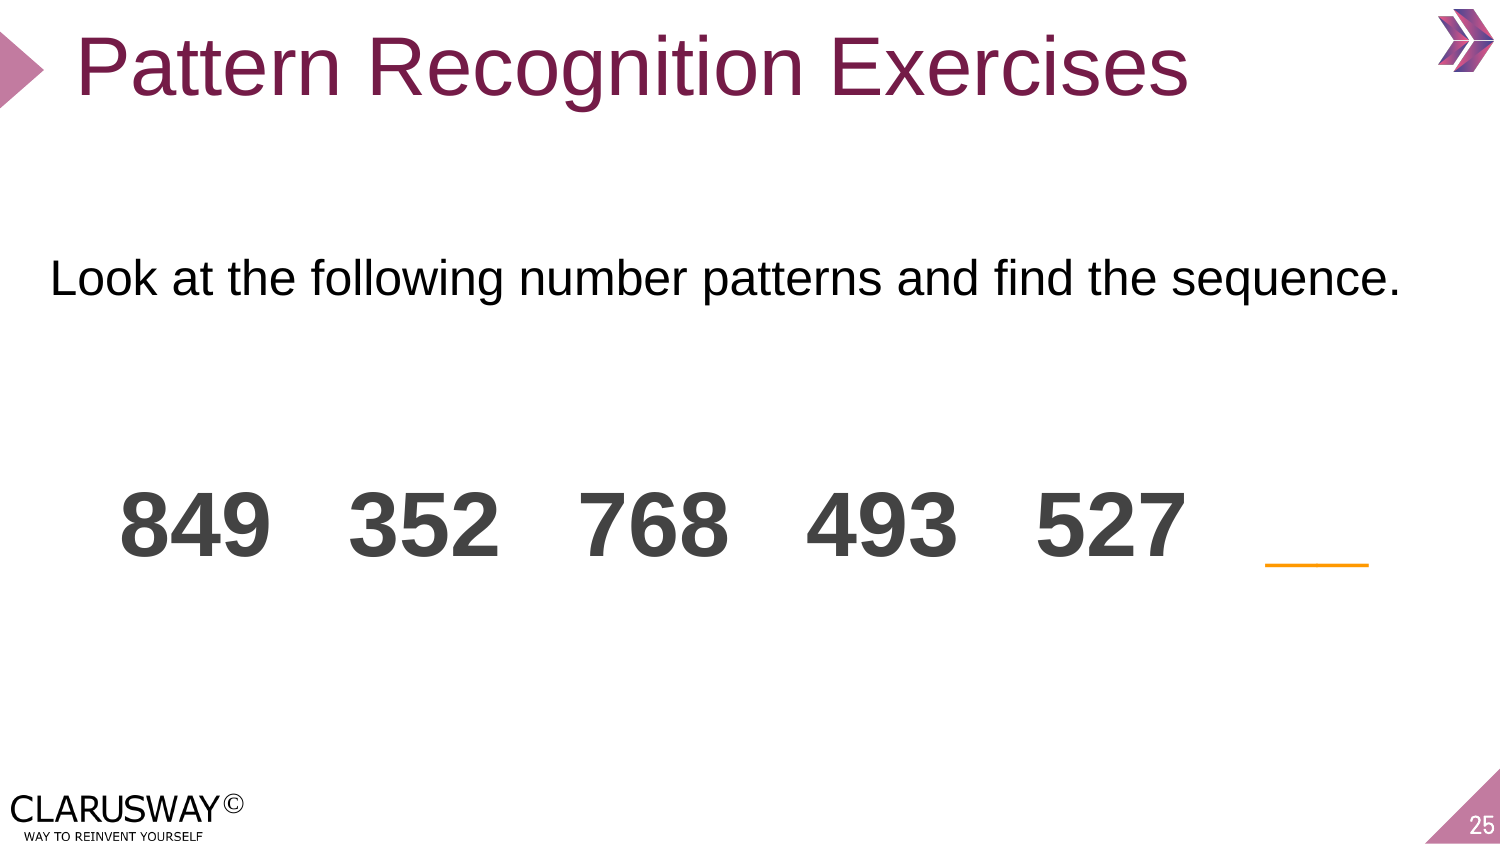

# Pattern Recognition Exercises
Look at the following number patterns and find the sequence.

849   352   768   493   527   __

25